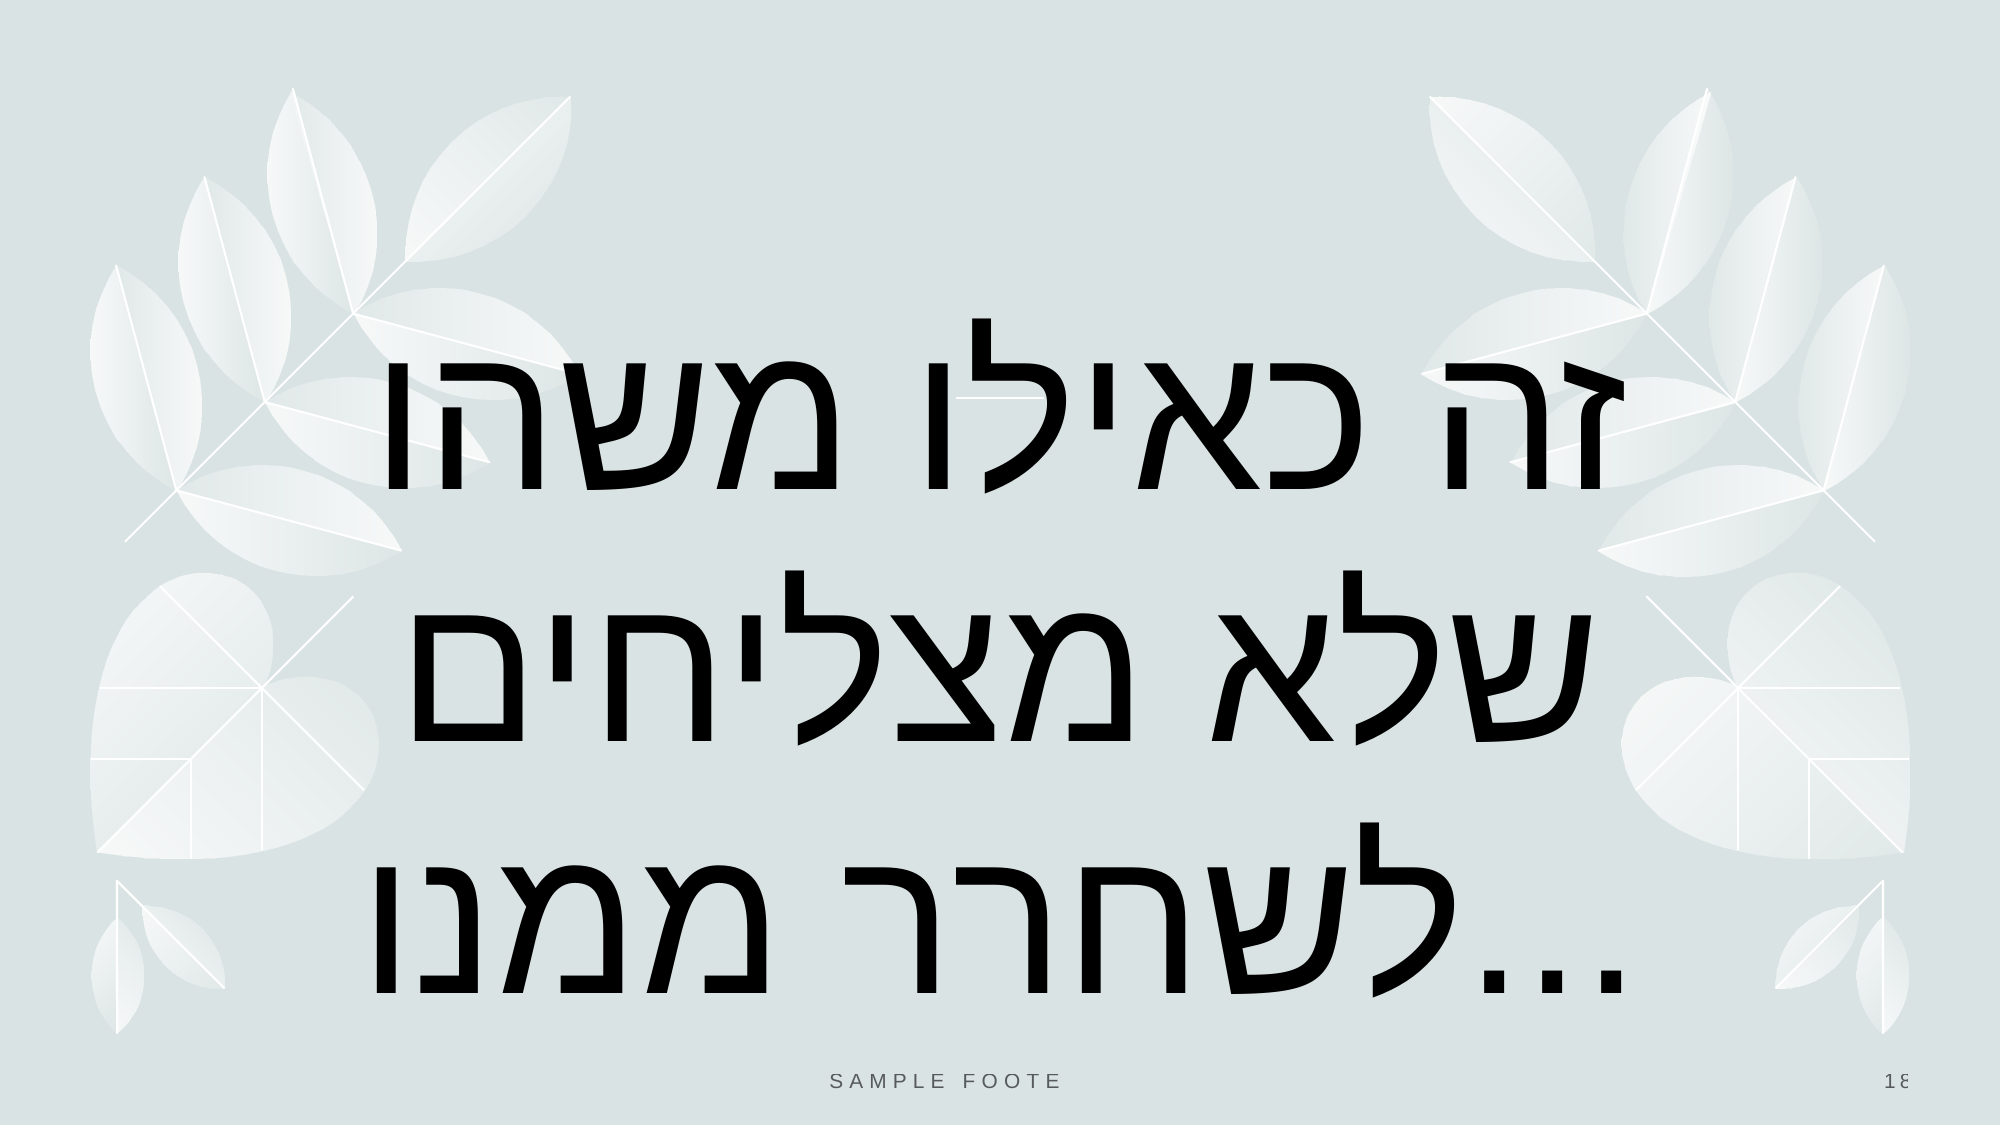

# זה כאילו משהו שלא מצליחים לשחרר ממנו...
Sample Footer Text
18